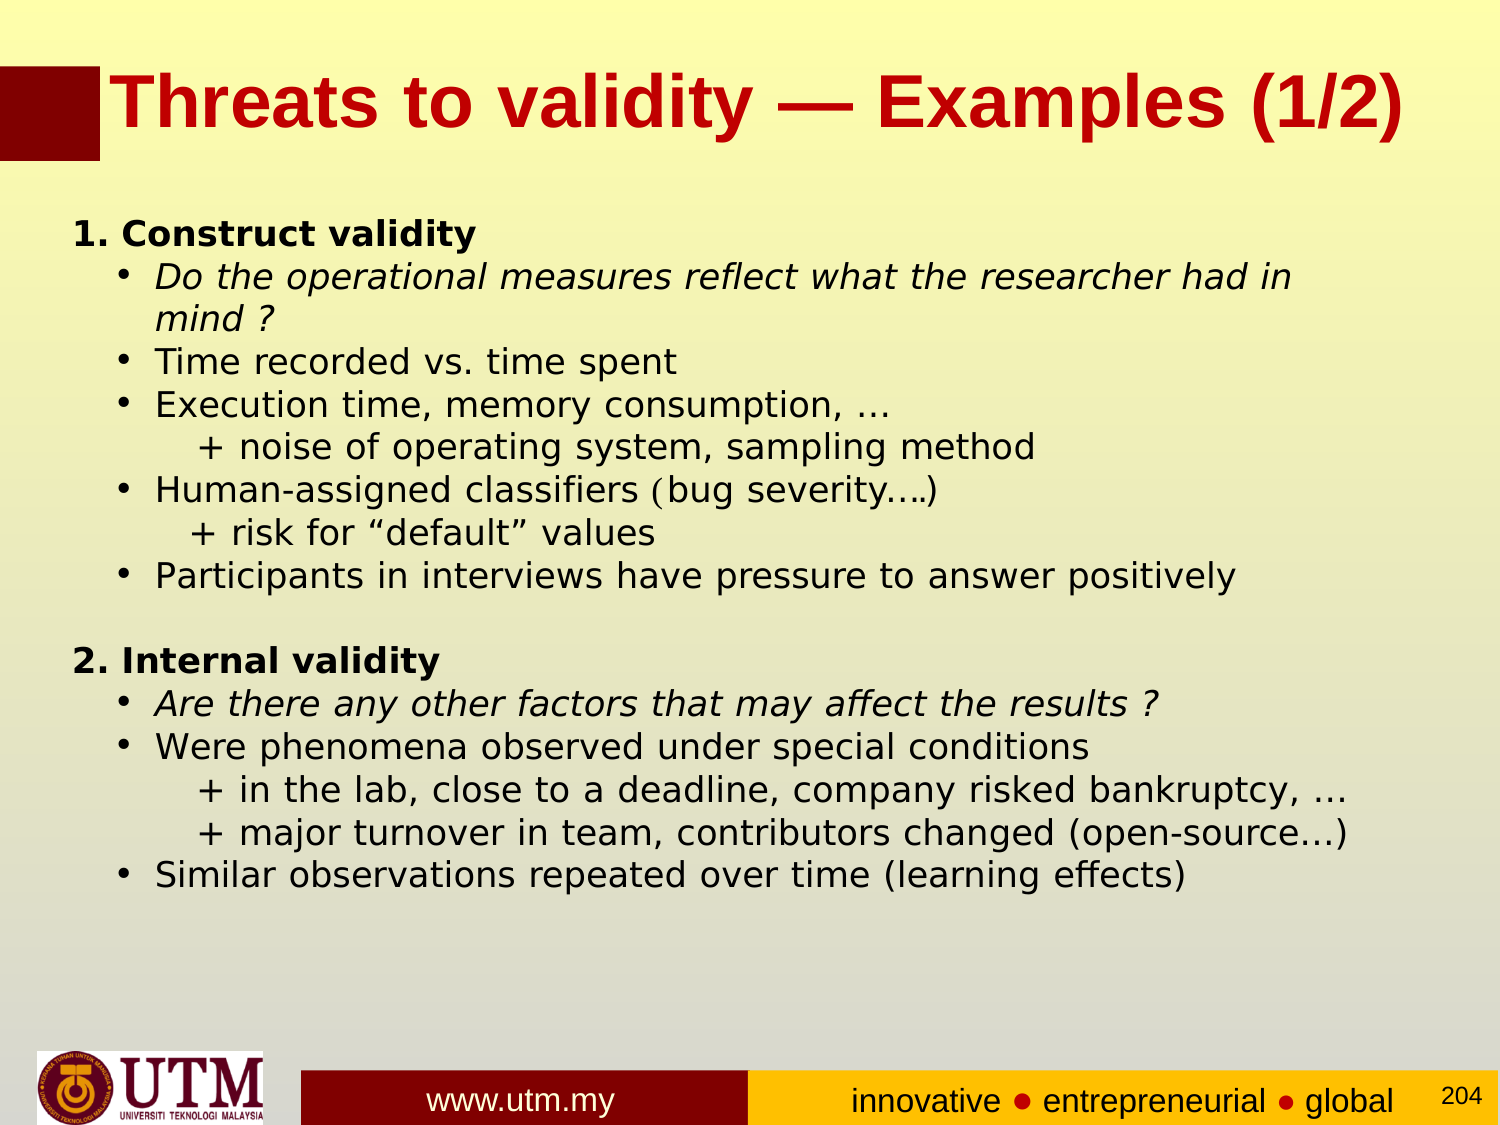

# Threats to validity — Examples (1/2)
Construct validity
Do the operational measures reflect what the researcher had in mind ?
Time recorded vs. time spent
Execution time, memory consumption, …
+ noise of operating system, sampling method
Human-assigned classifiers (bug severity….)
+ risk for “default” values
Participants in interviews have pressure to answer positively

Internal validity
Are there any other factors that may affect the results ?
Were phenomena observed under special conditions
+ in the lab, close to a deadline, company risked bankruptcy, …
+ major turnover in team, contributors changed (open-source…)
Similar observations repeated over time (learning effects)